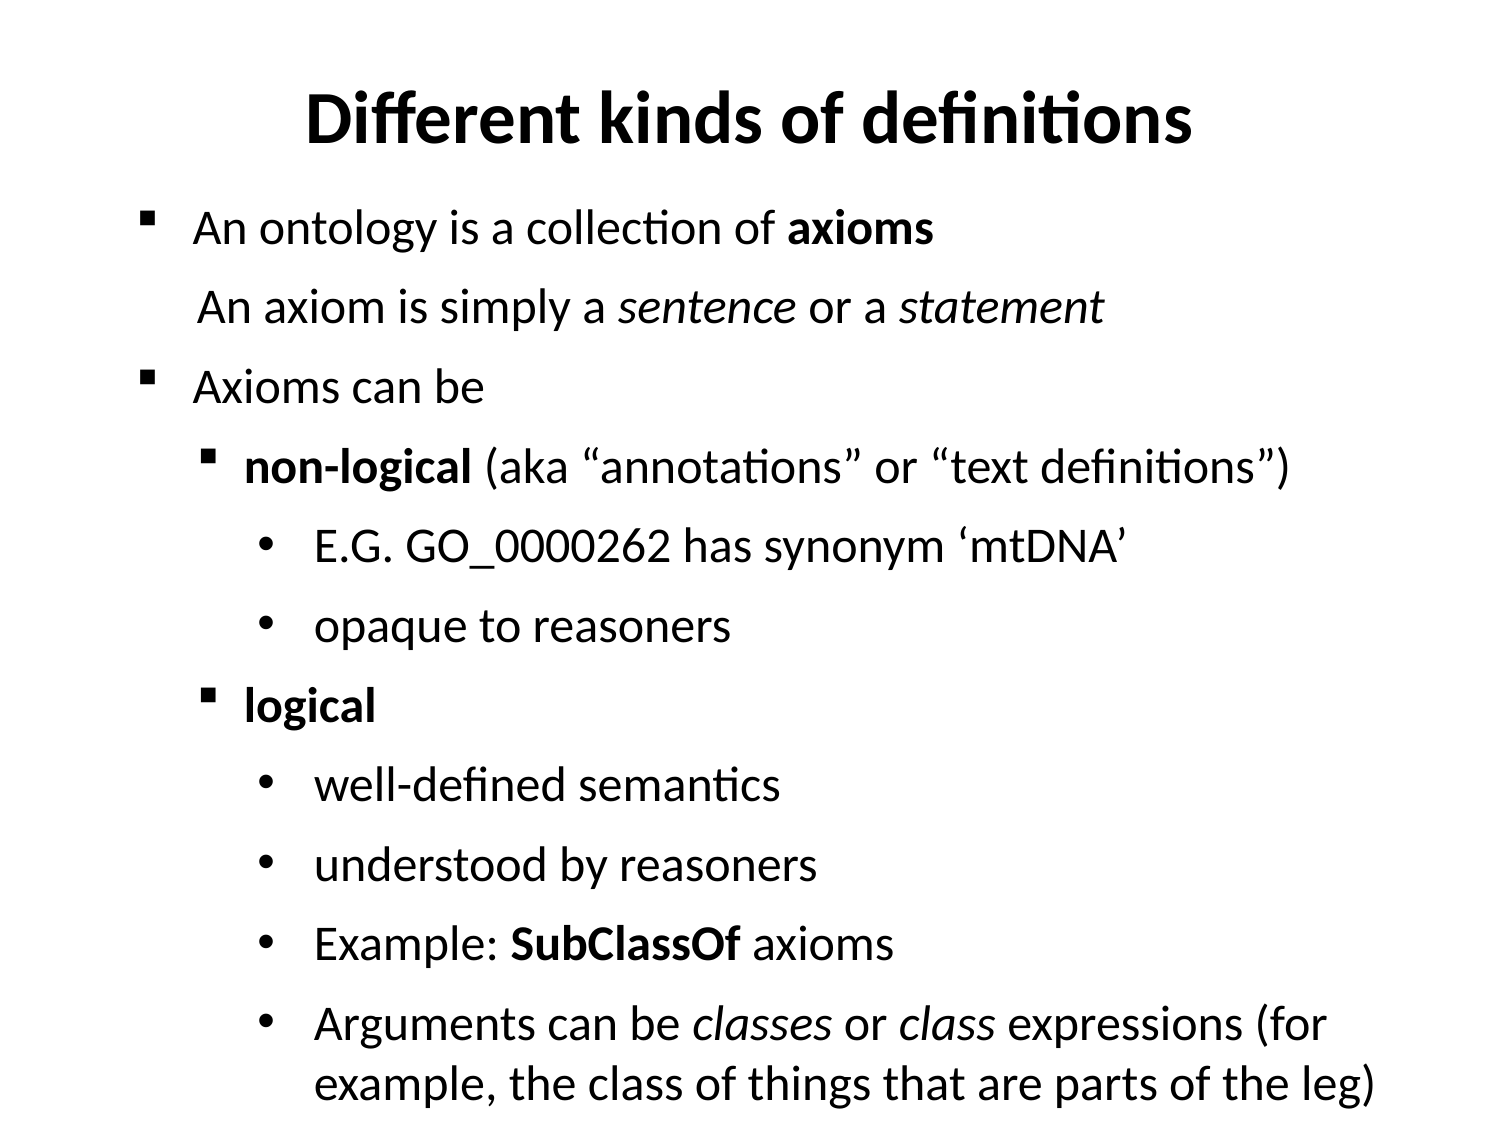

# Different kinds of definitions
An ontology is a collection of axioms
An axiom is simply a sentence or a statement
Axioms can be
non-logical (aka “annotations” or “text definitions”)
E.G. GO_0000262 has synonym ‘mtDNA’
opaque to reasoners
logical
well-defined semantics
understood by reasoners
Example: SubClassOf axioms
Arguments can be classes or class expressions (for example, the class of things that are parts of the leg)